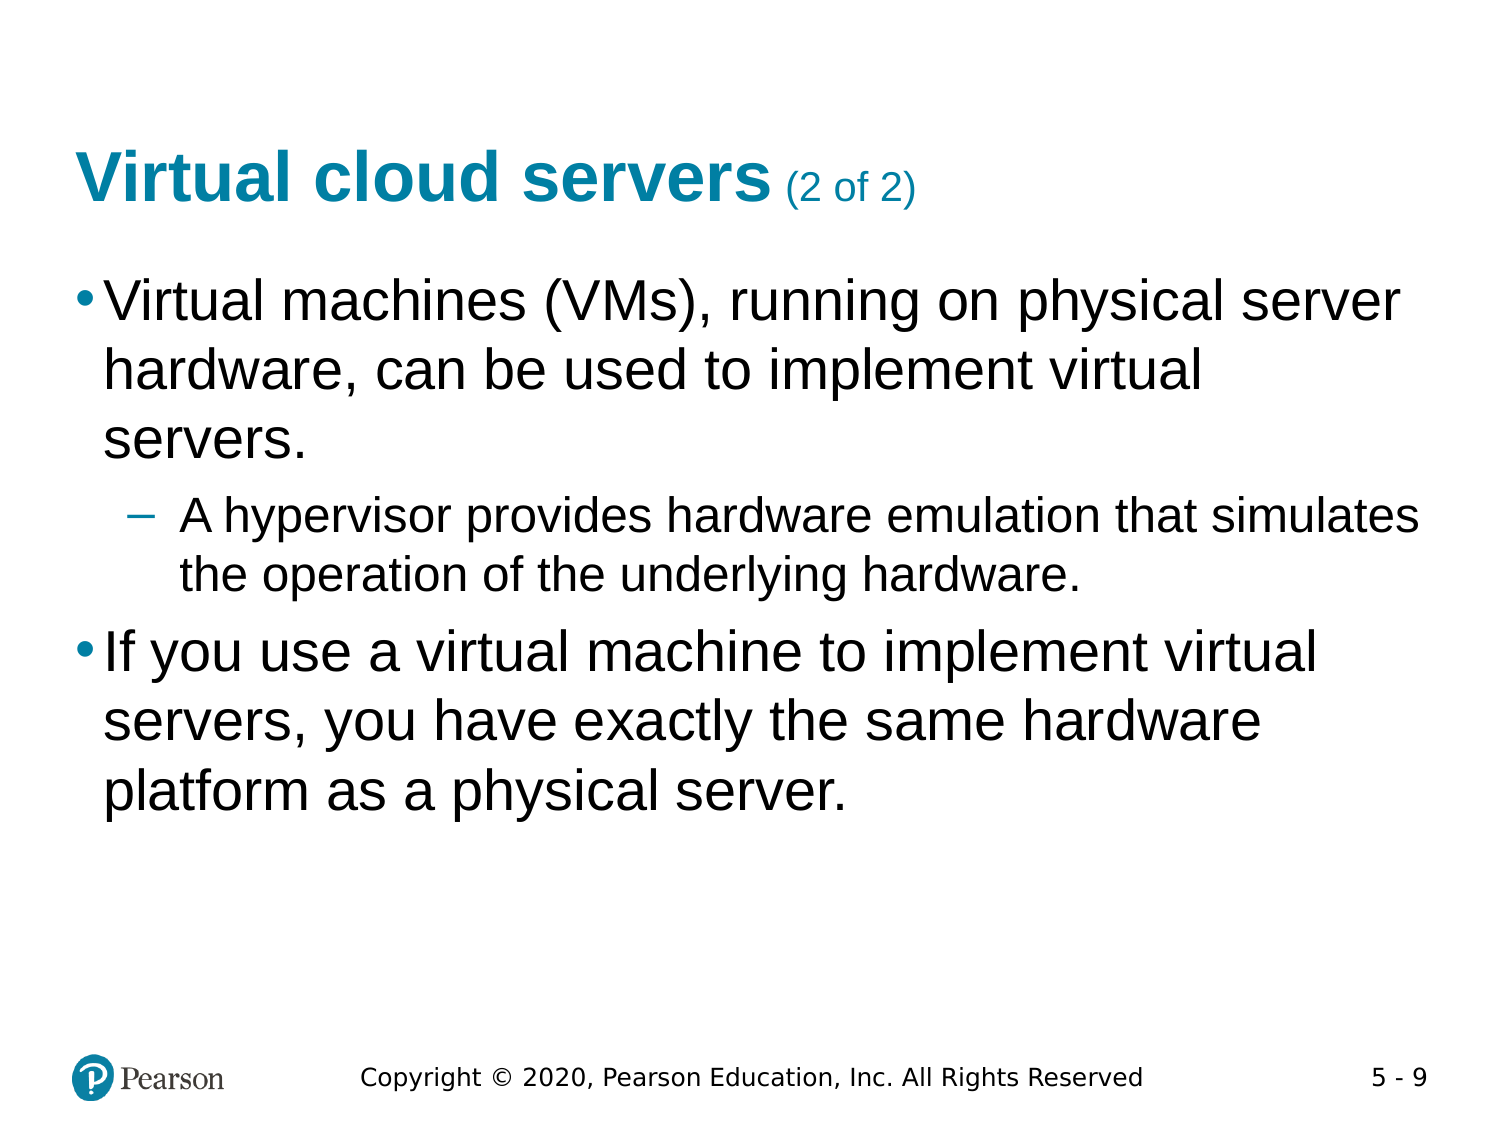

# Virtual cloud servers (2 of 2)
Virtual machines (VMs), running on physical server hardware, can be used to implement virtual servers.
A hypervisor provides hardware emulation that simulates the operation of the underlying hardware.
If you use a virtual machine to implement virtual servers, you have exactly the same hardware platform as a physical server.